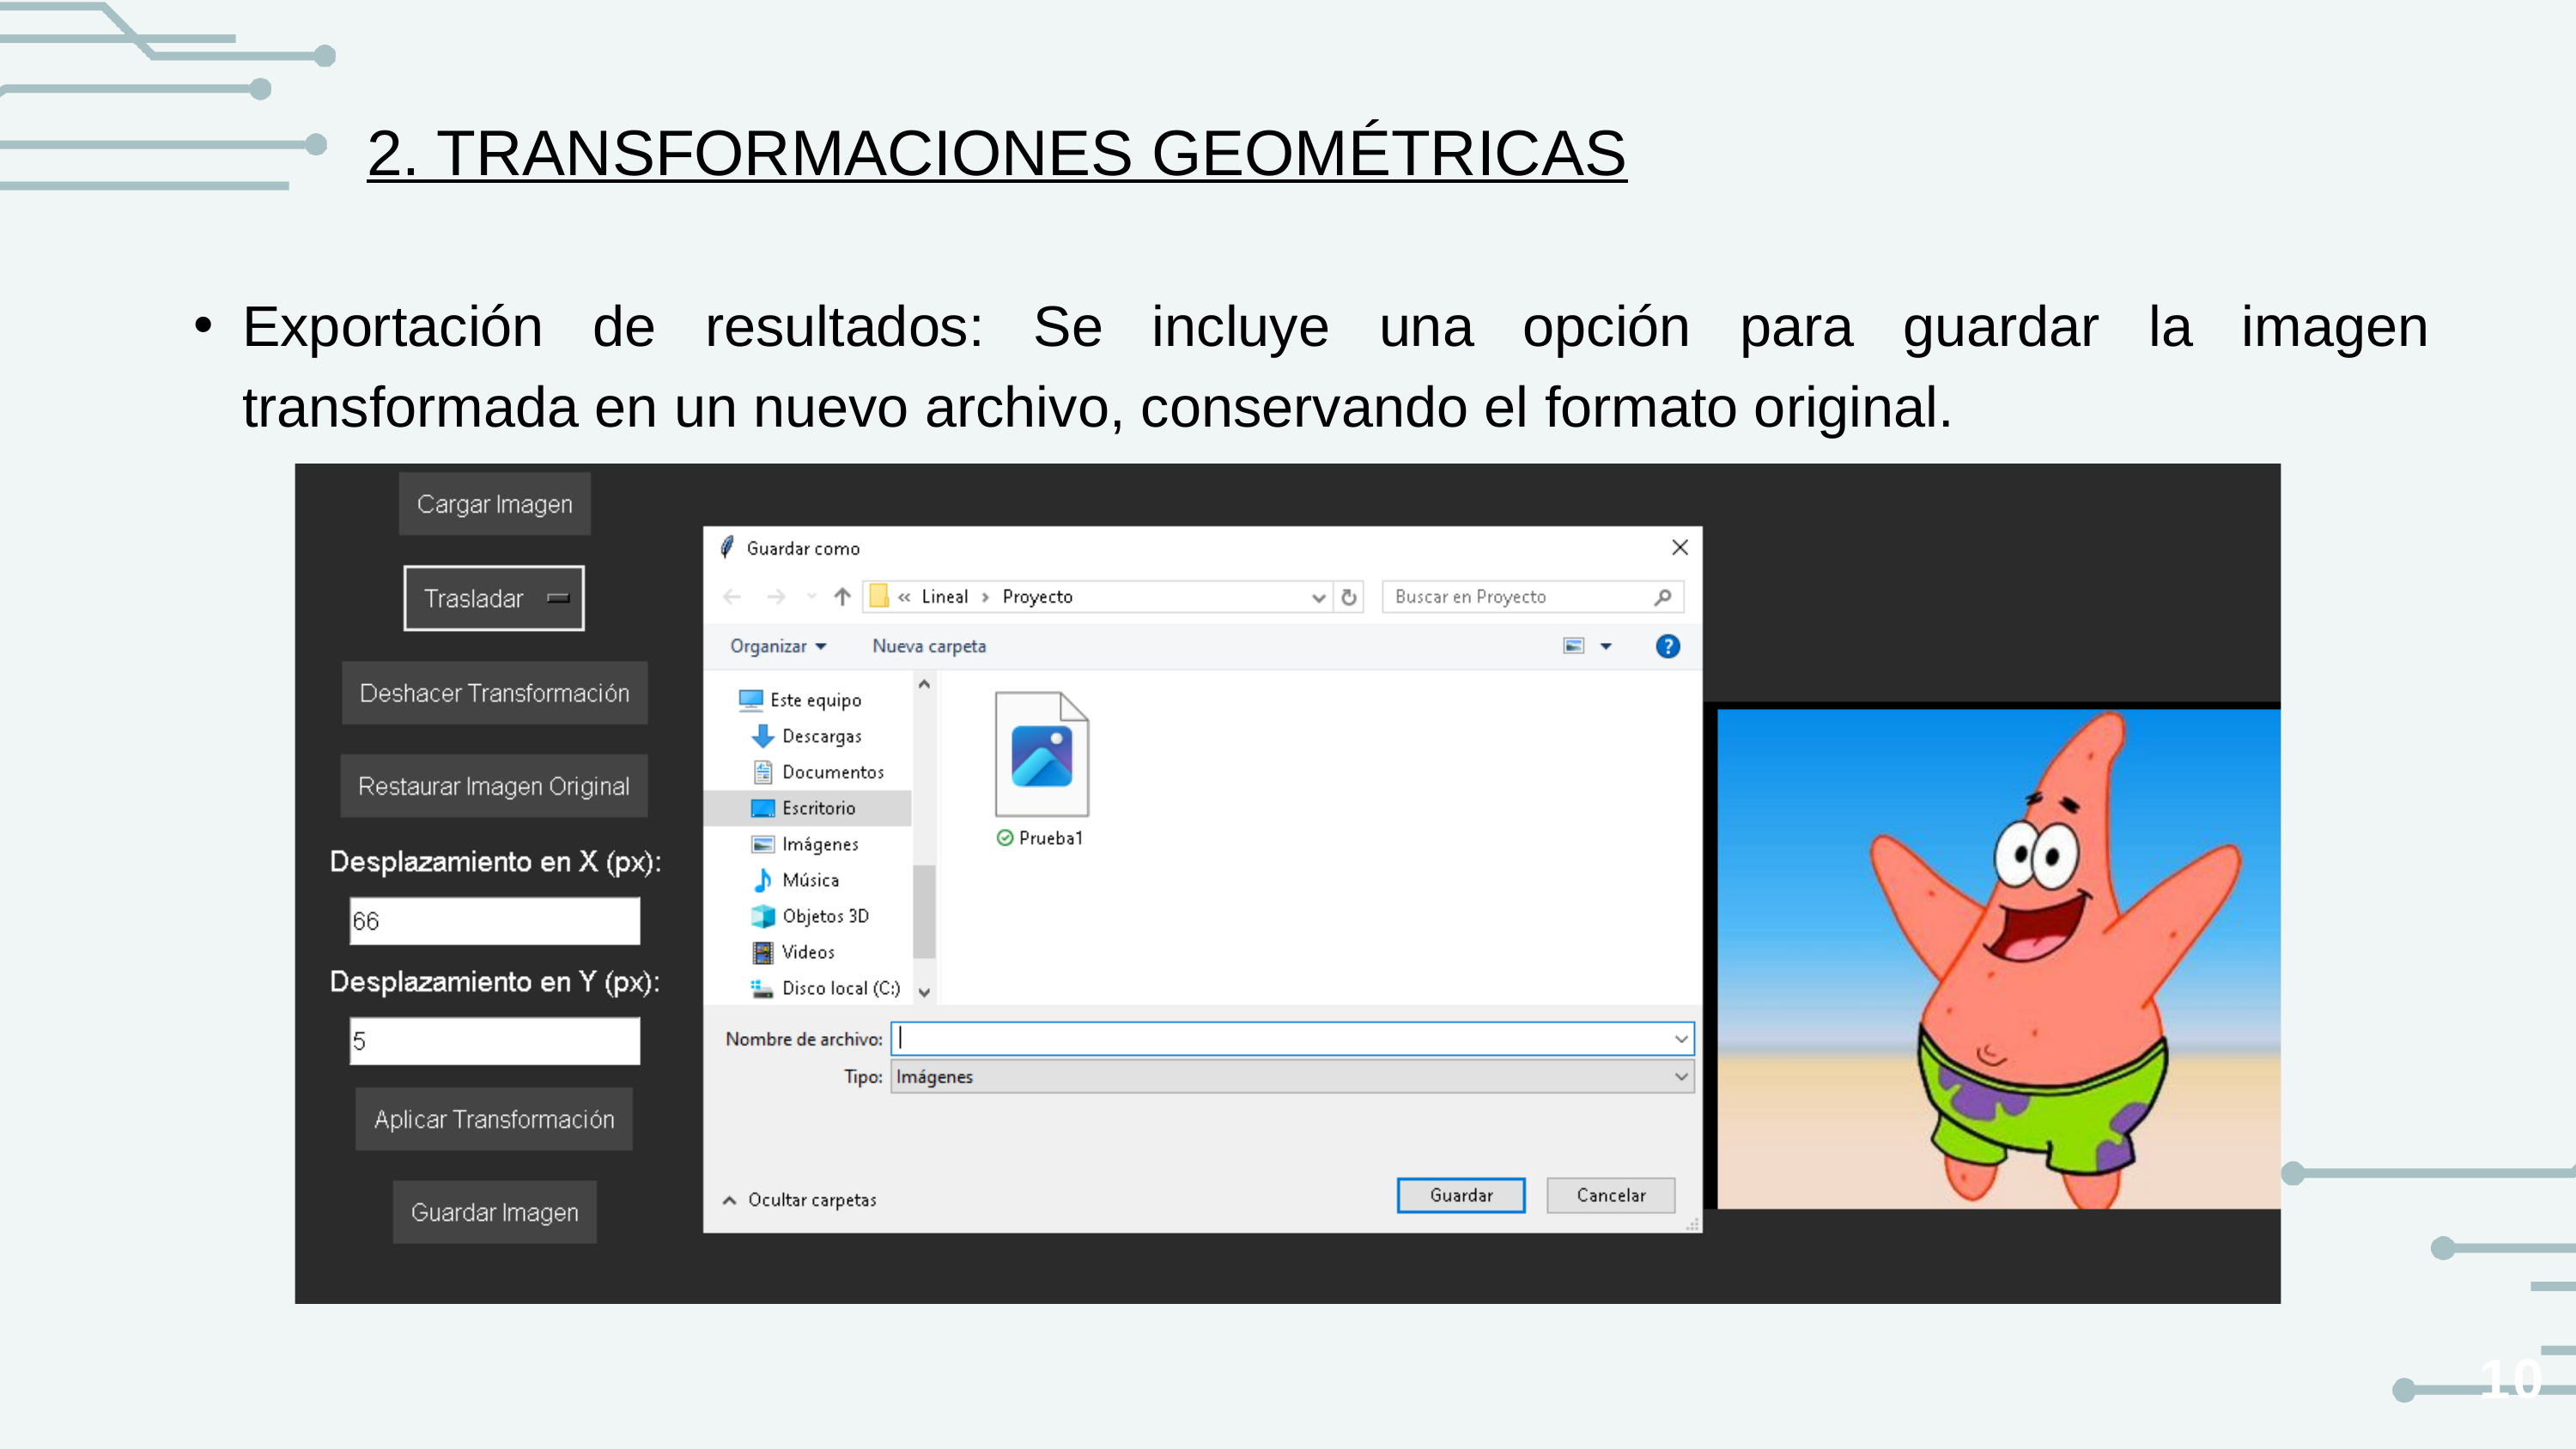

2. TRANSFORMACIONES GEOMÉTRICAS
Exportación de resultados: Se incluye una opción para guardar la imagen transformada en un nuevo archivo, conservando el formato original.

10